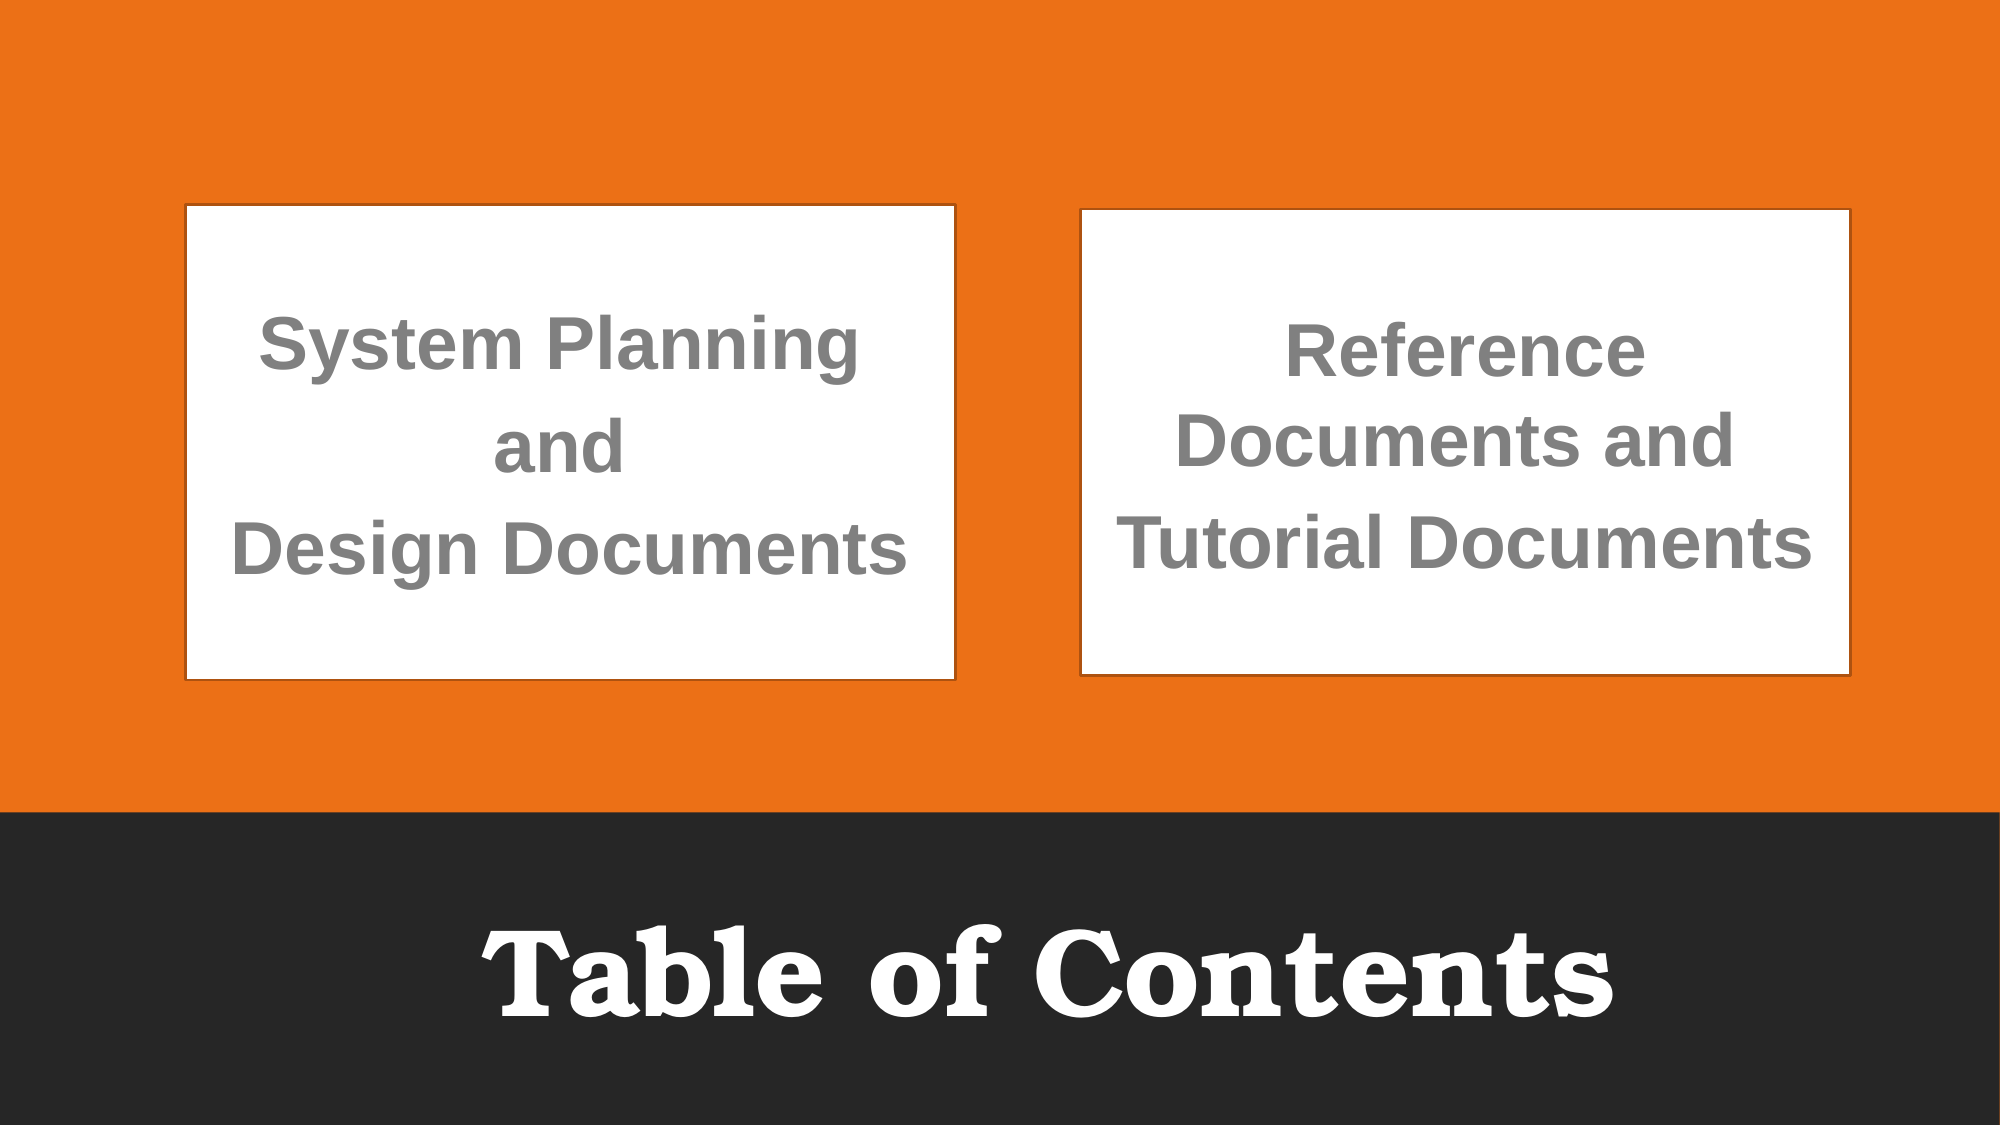

System Planning
and
Design Documents
Reference Documents and
Tutorial Documents

# Table of Contents